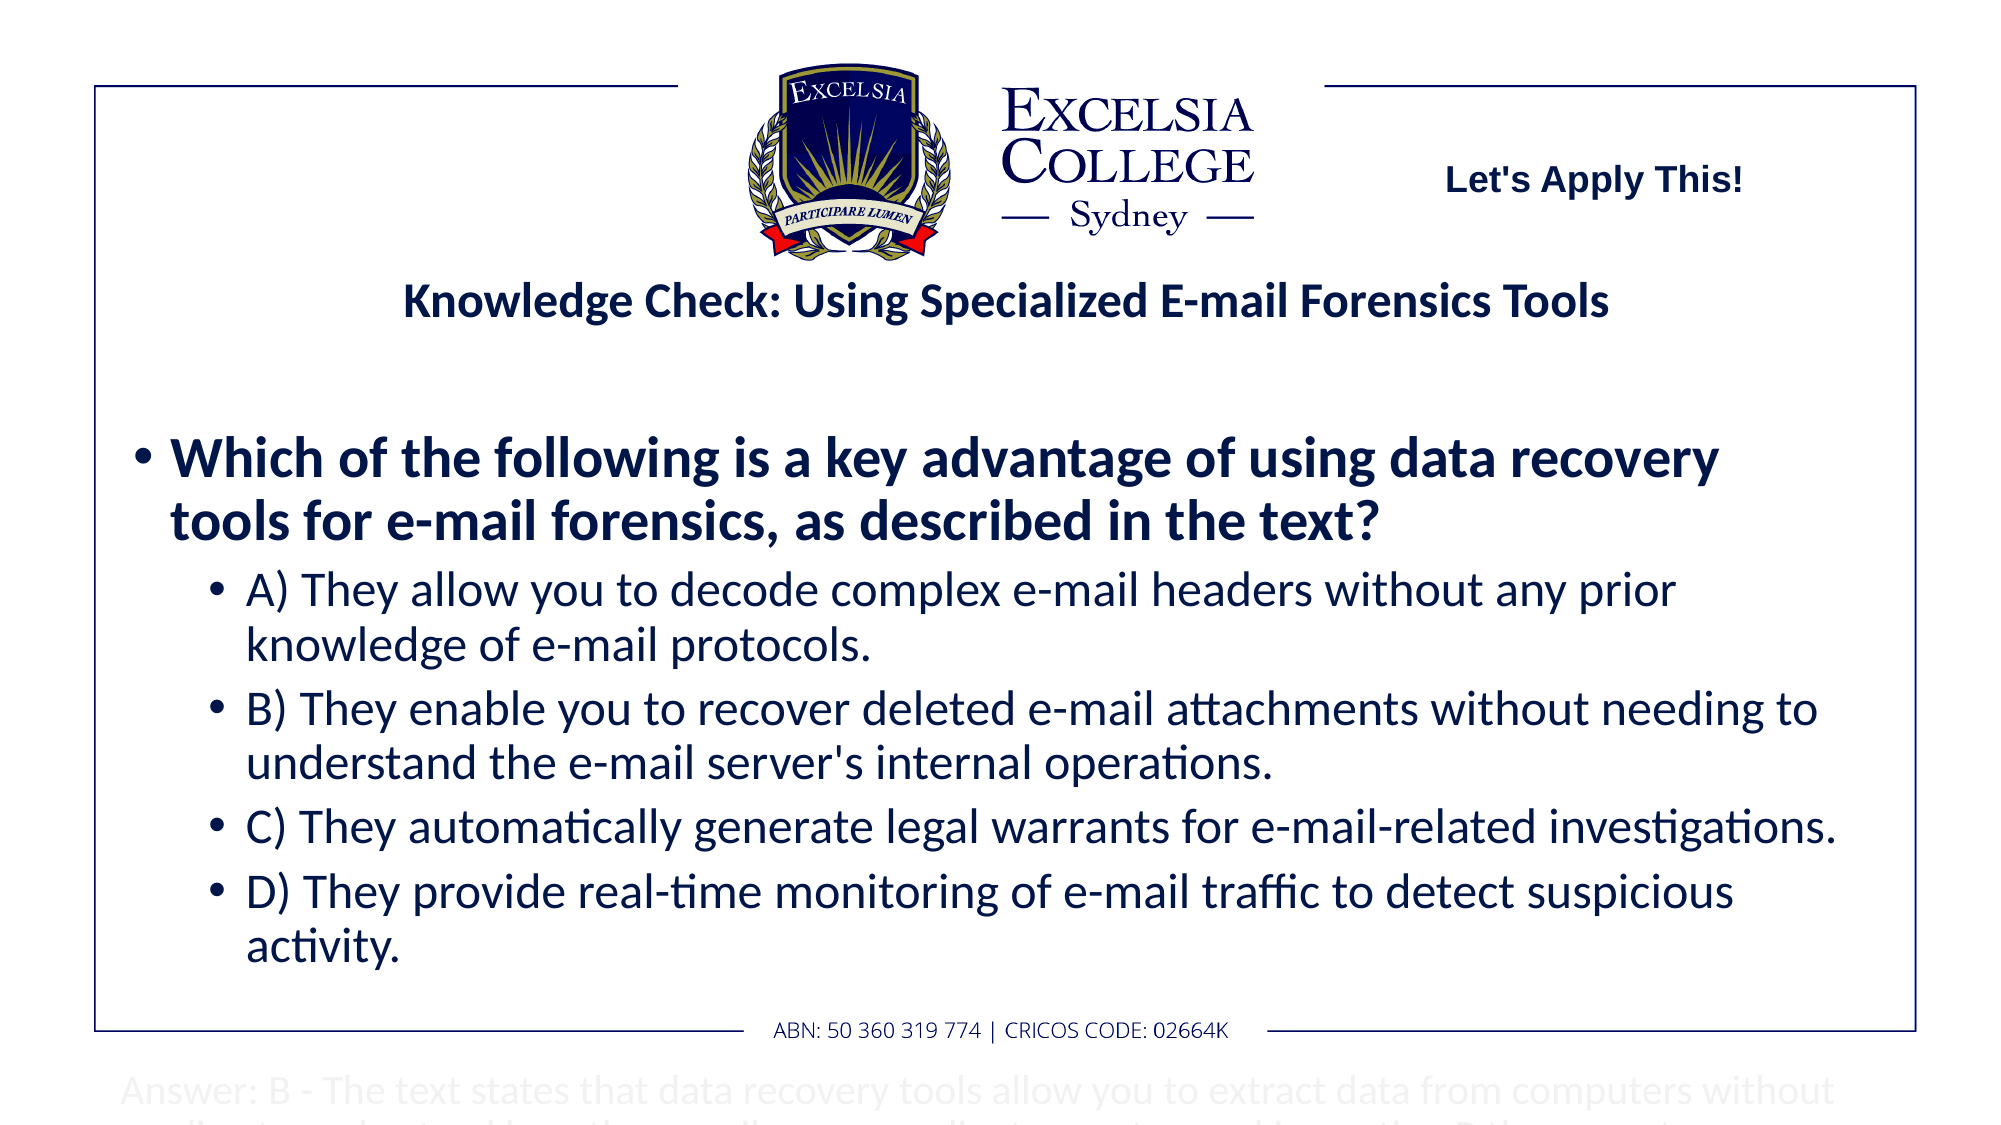

Let's Apply This!
# Knowledge Check: Using Specialized E-mail Forensics Tools

Which of the following is a key advantage of using data recovery tools for e-mail forensics, as described in the text?
A) They allow you to decode complex e-mail headers without any prior knowledge of e-mail protocols.
B) They enable you to recover deleted e-mail attachments without needing to understand the e-mail server's internal operations.
C) They automatically generate legal warrants for e-mail-related investigations.
D) They provide real-time monitoring of e-mail traffic to detect suspicious activity.

 Answer: B - The text states that data recovery tools allow you to extract data from computers without needing to understand how the e-mail server or client operates, making option B the correct answer.